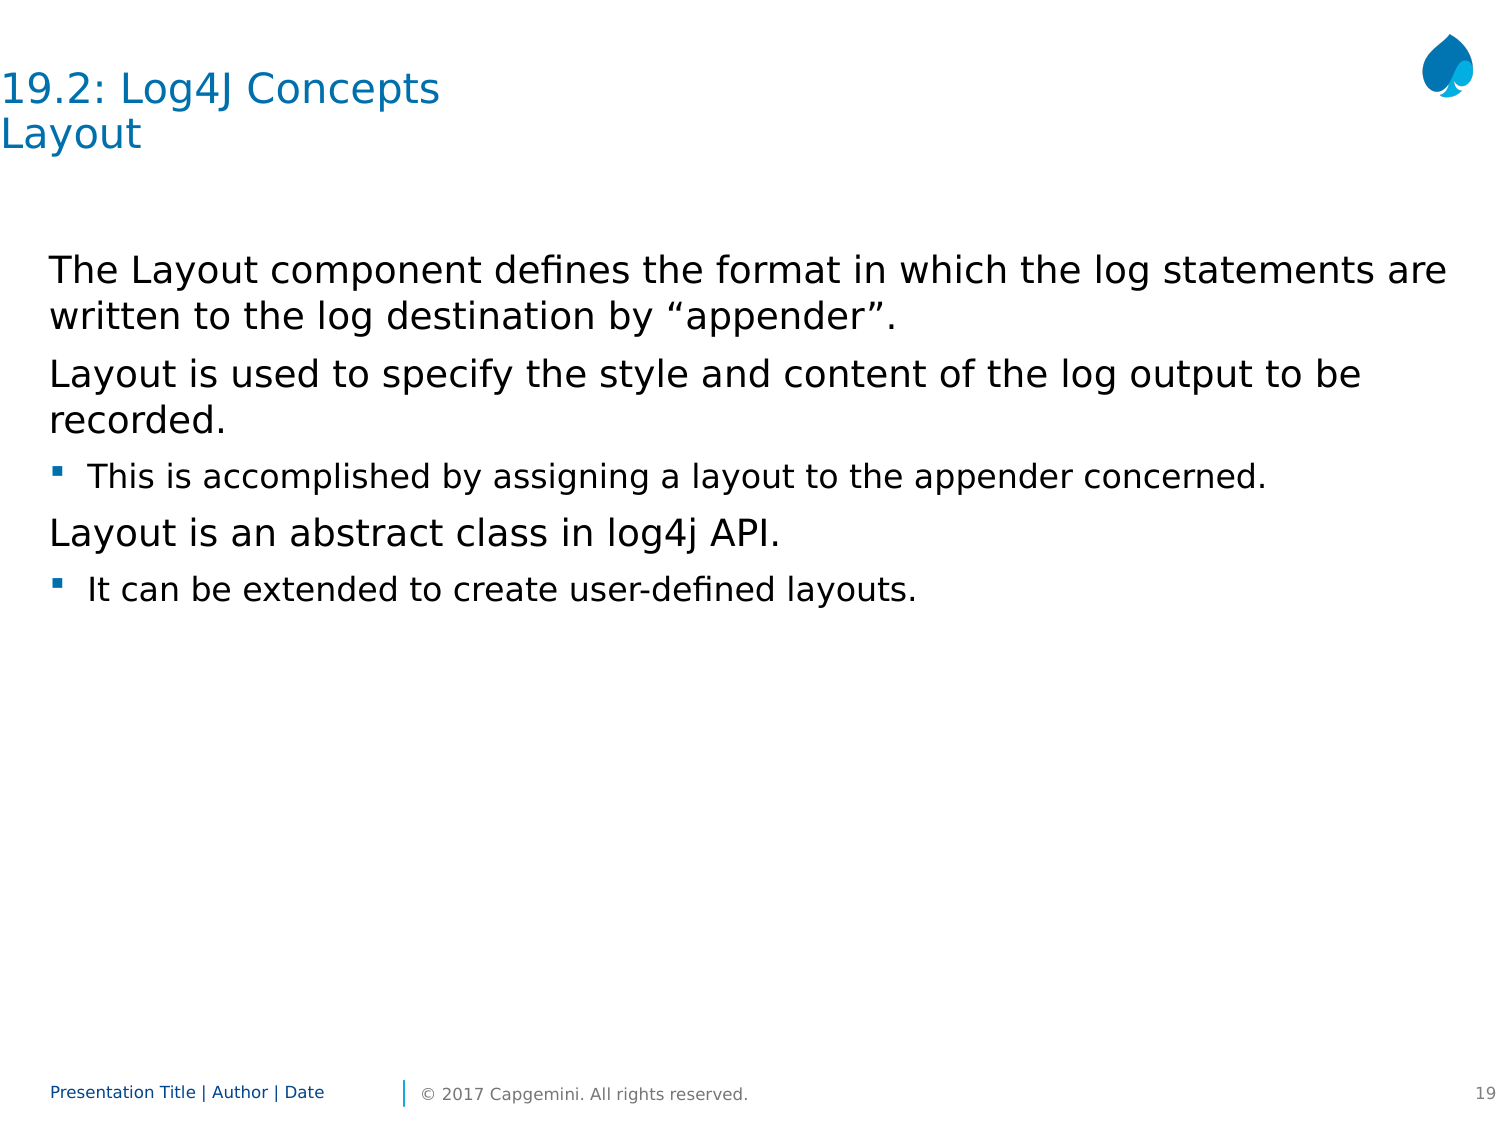

19.2: Log4J Concepts
Layout
The Layout component defines the format in which the log statements are written to the log destination by “appender”.
Layout is used to specify the style and content of the log output to be recorded.
This is accomplished by assigning a layout to the appender concerned.
Layout is an abstract class in log4j API.
It can be extended to create user-defined layouts.